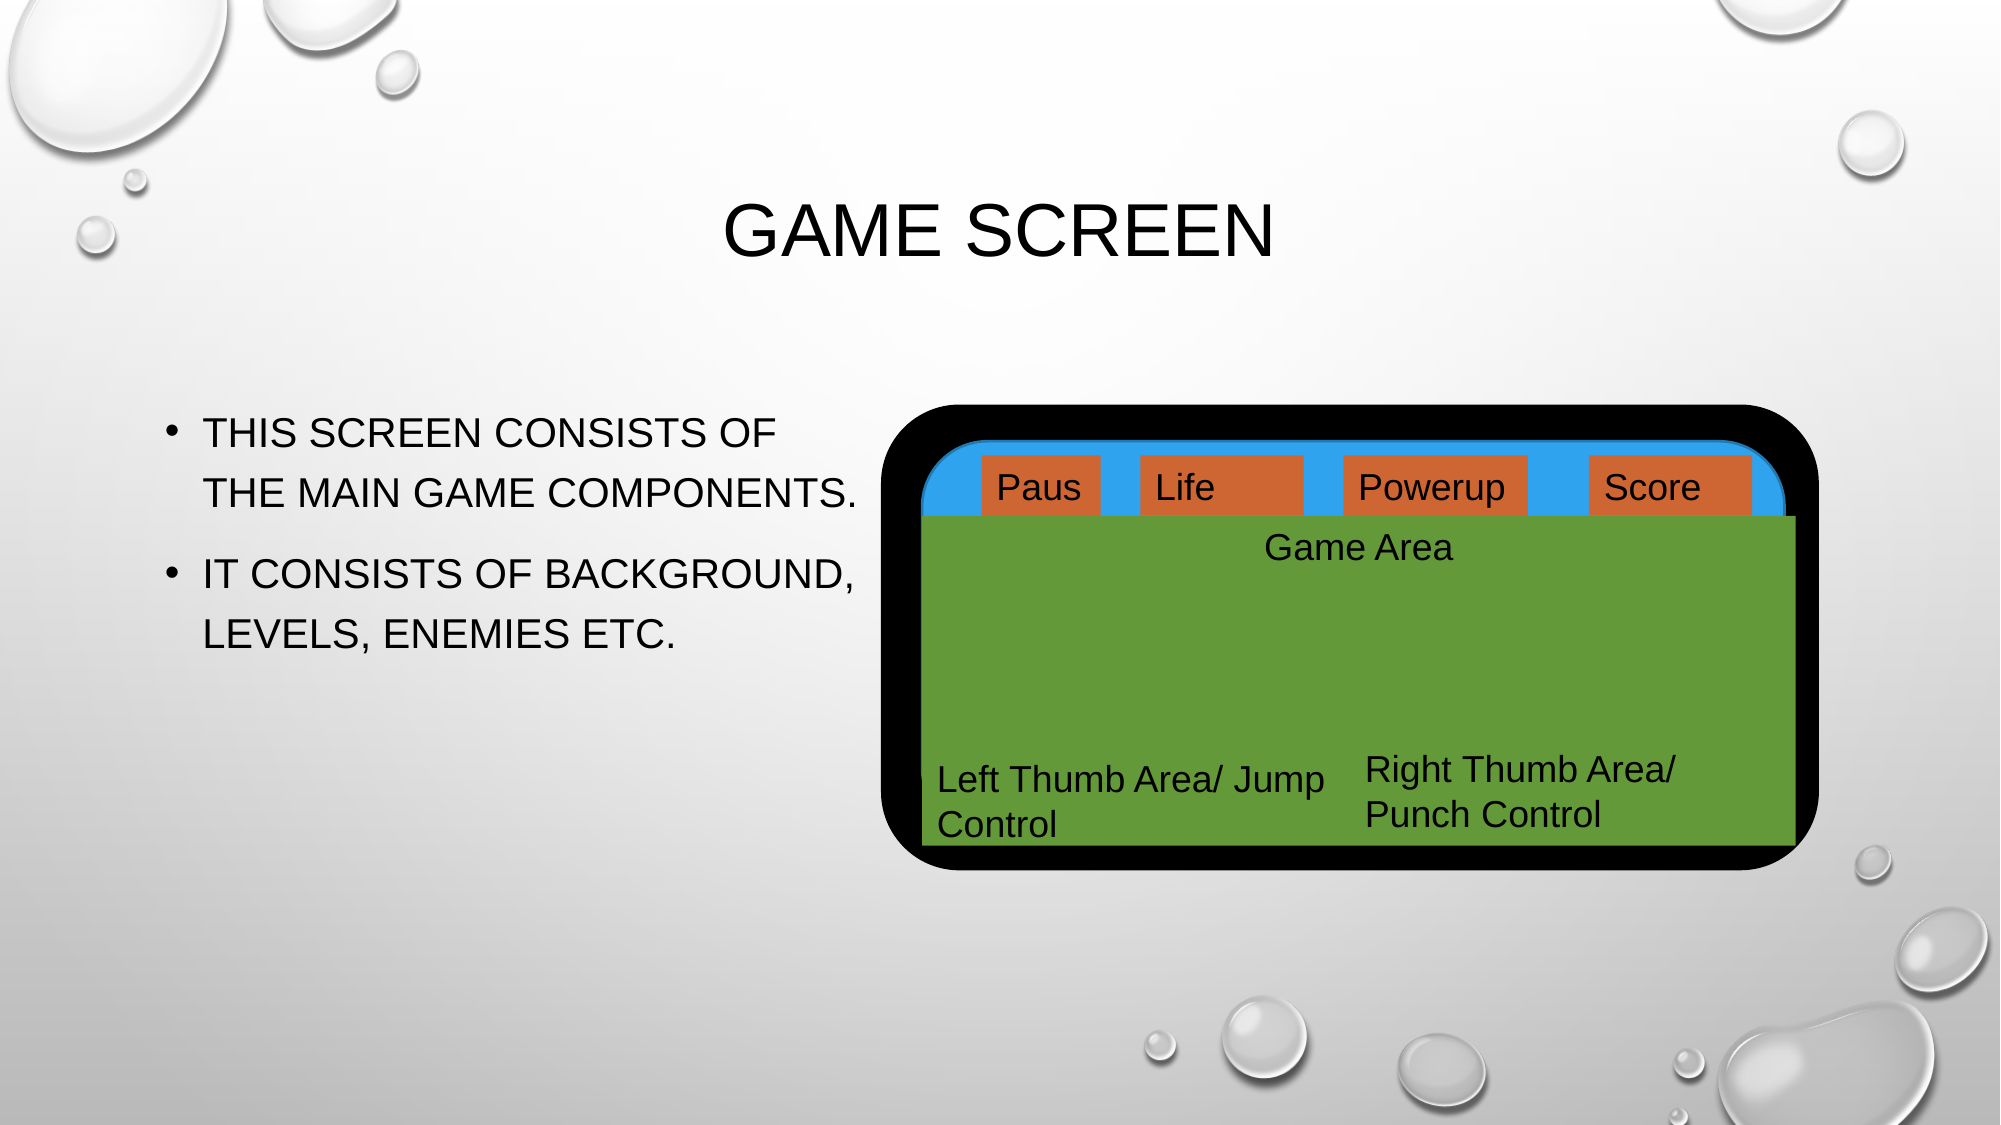

# Game Screen
This screen consists of the main game components.
It consists of background, Levels, enemies etc.

Pause
Life
Powerups
Score
Game Area

Right Thumb Area/ Punch Control
Left Thumb Area/ Jump Control